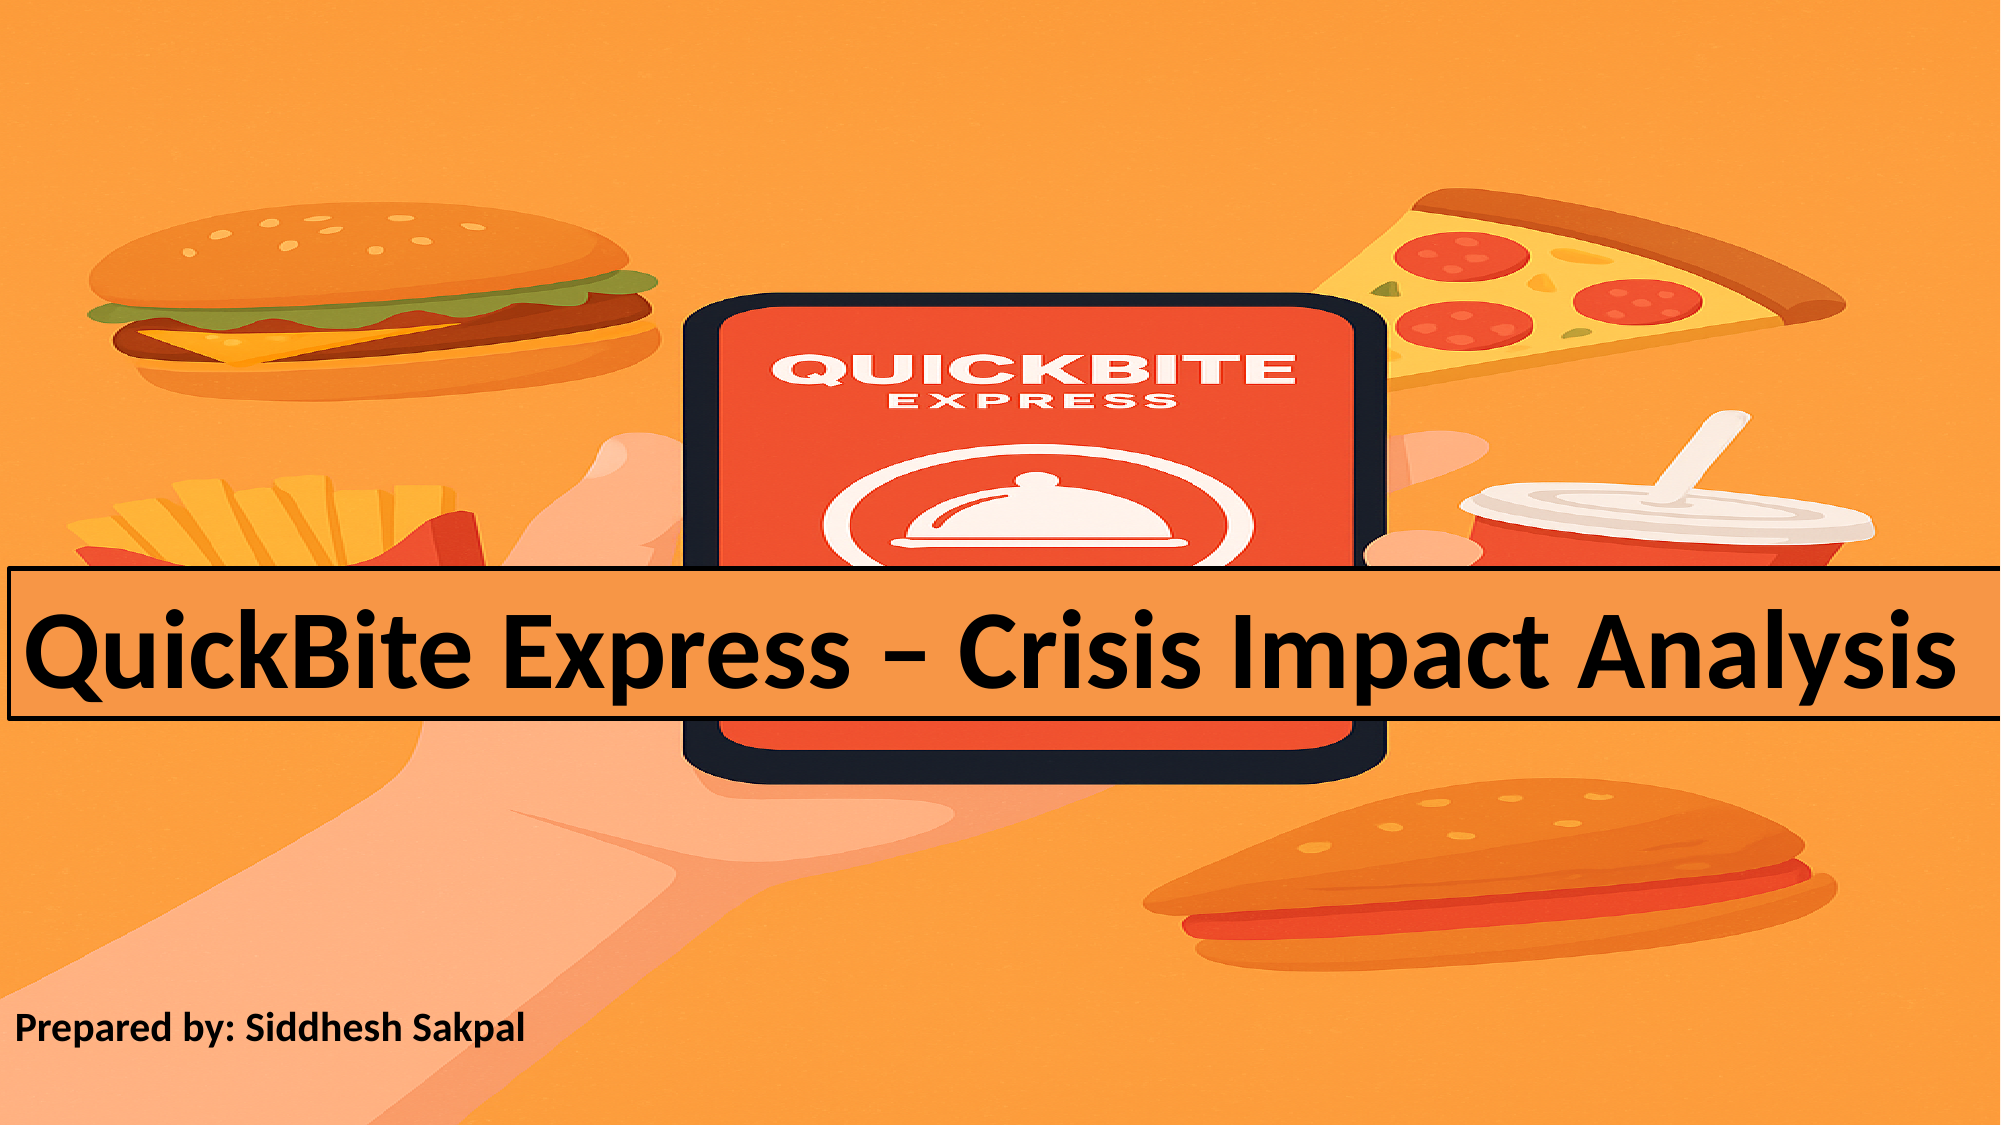

#
QuickBite Express – Crisis Impact Analysis
Prepared by: Siddhesh Sakpal